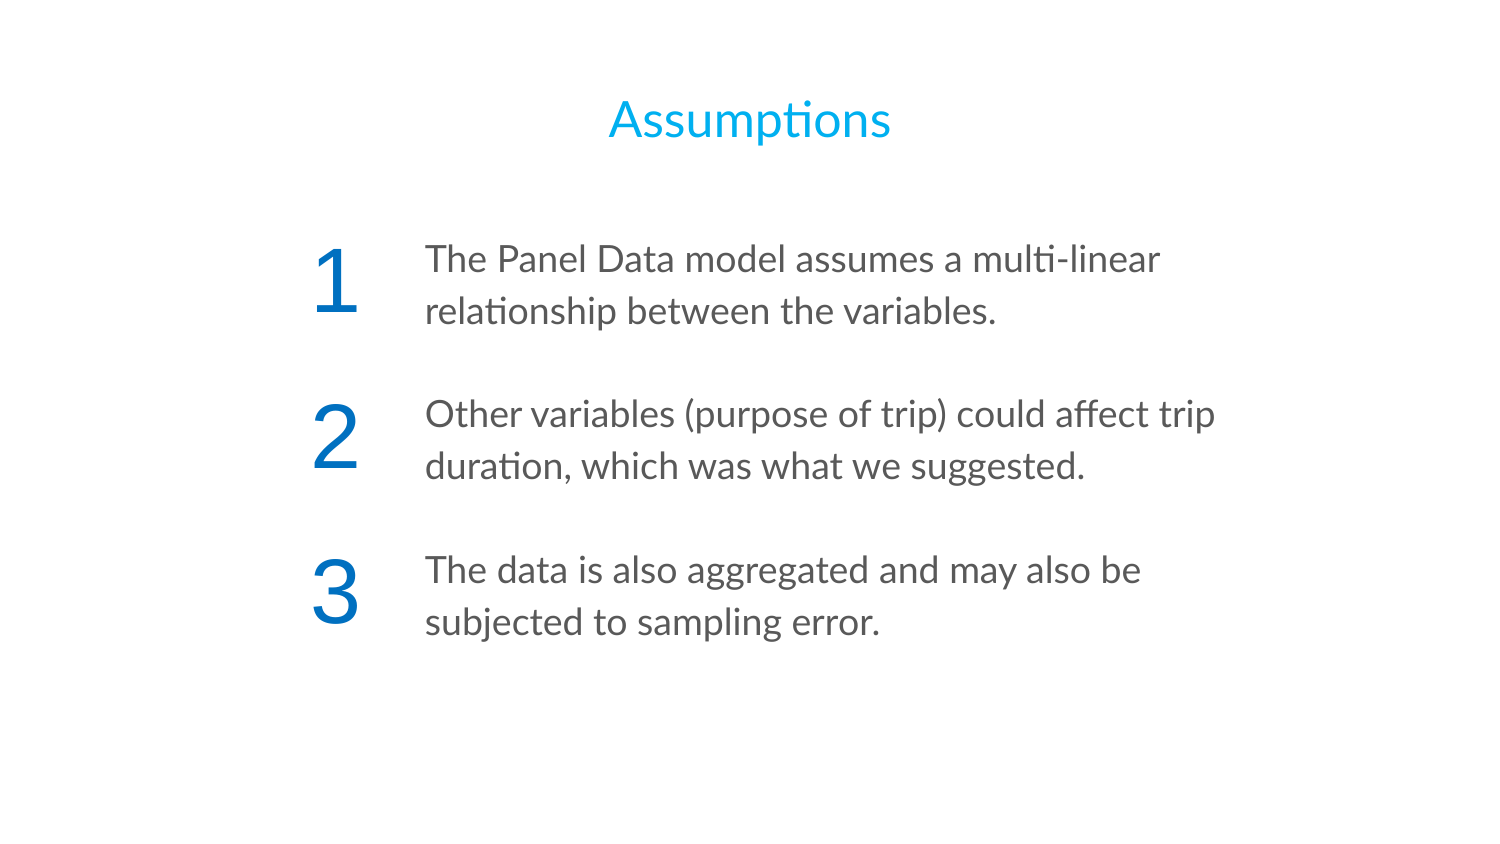

# Assumptions
1
The Panel Data model assumes a multi-linear relationship between the variables.

Other variables (purpose of trip) could affect trip duration, which was what we suggested.

The data is also aggregated and may also be subjected to sampling error.
2
3